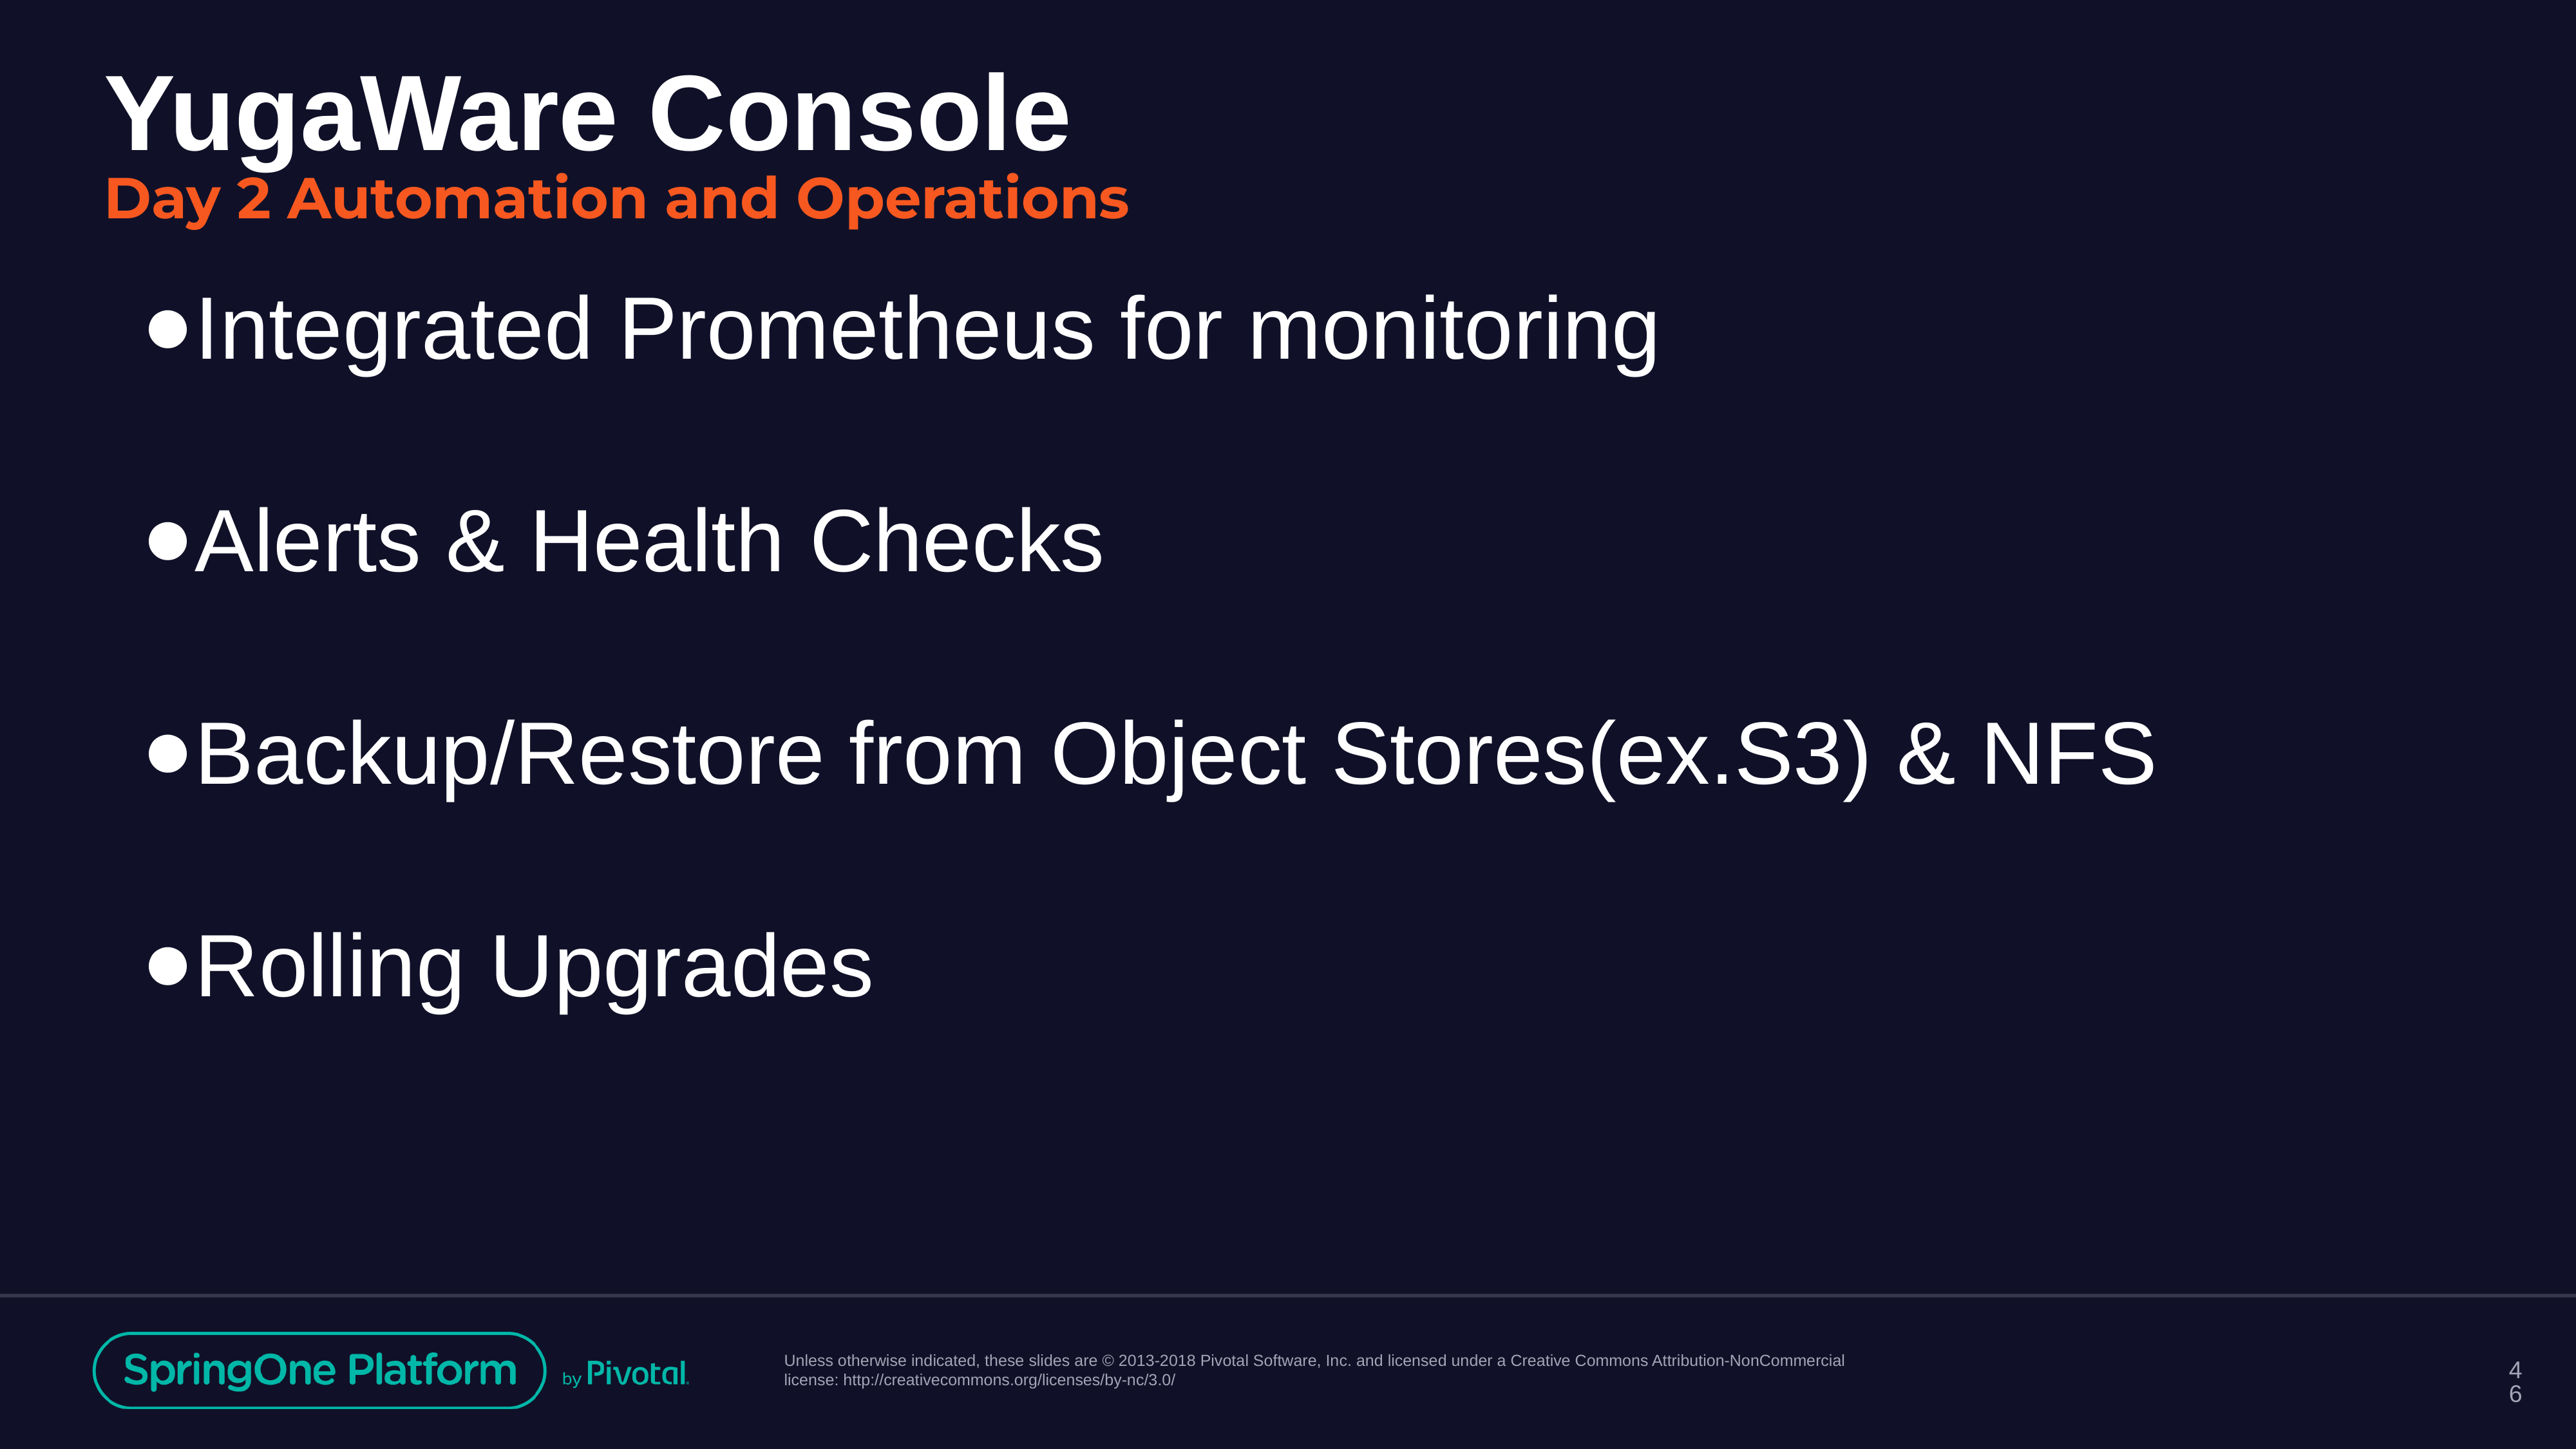

# YugaWare Console
Day 2 Automation and Operations
Integrated Prometheus for monitoring

Alerts & Health Checks

Backup/Restore from Object Stores(ex.S3) & NFS

Rolling Upgrades
46